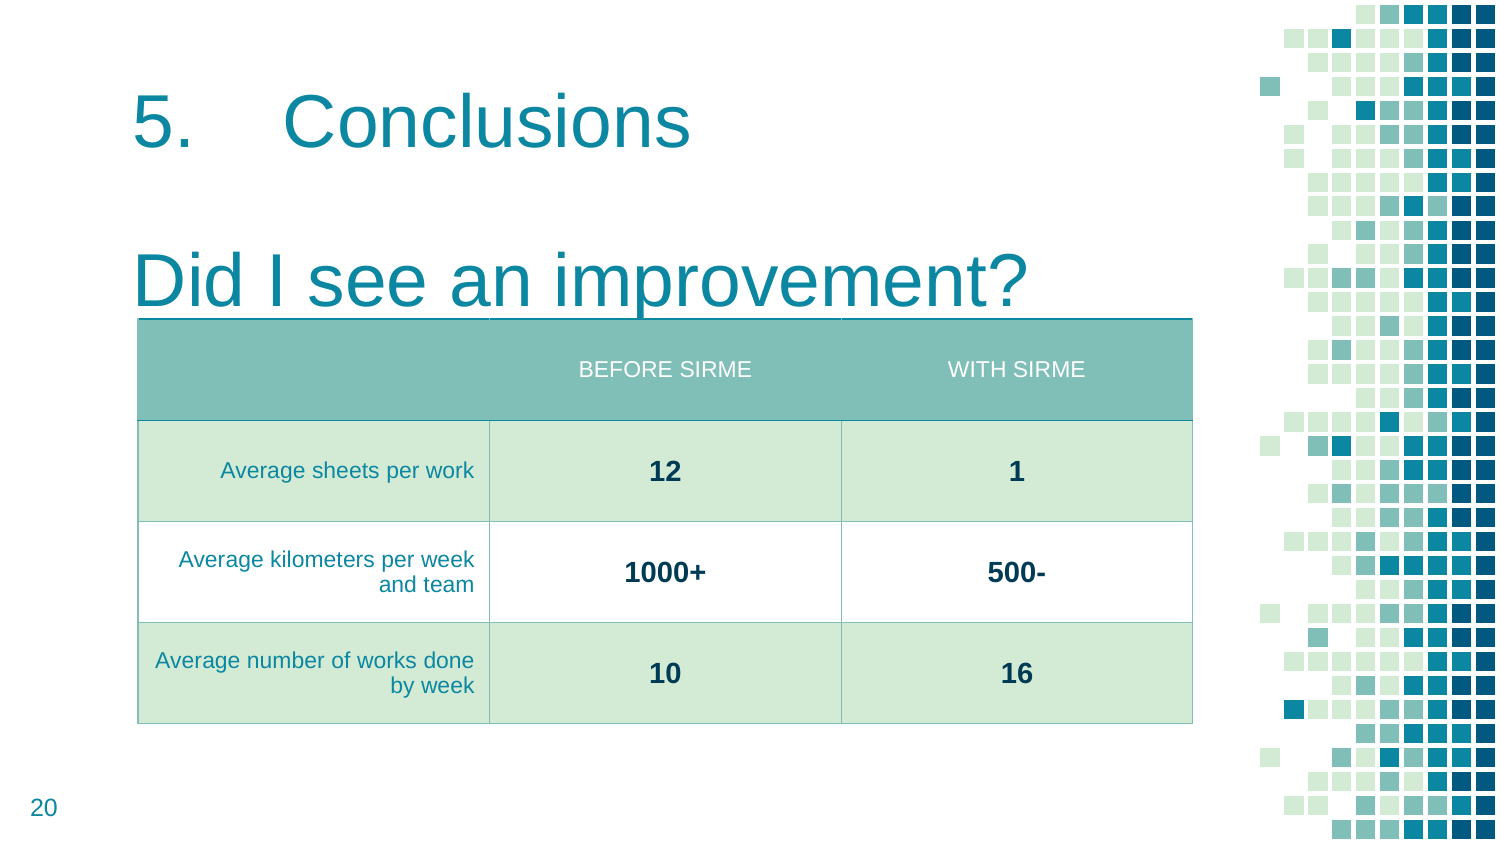

5.	Conclusions
# Did I see an improvement?
|  | BEFORE SIRME | WITH SIRME |
| --- | --- | --- |
| Average sheets per work | 12 | 1 |
| Average kilometers per week and team | 1000+ | 500- |
| Average number of works done by week | 10 | 16 |
20